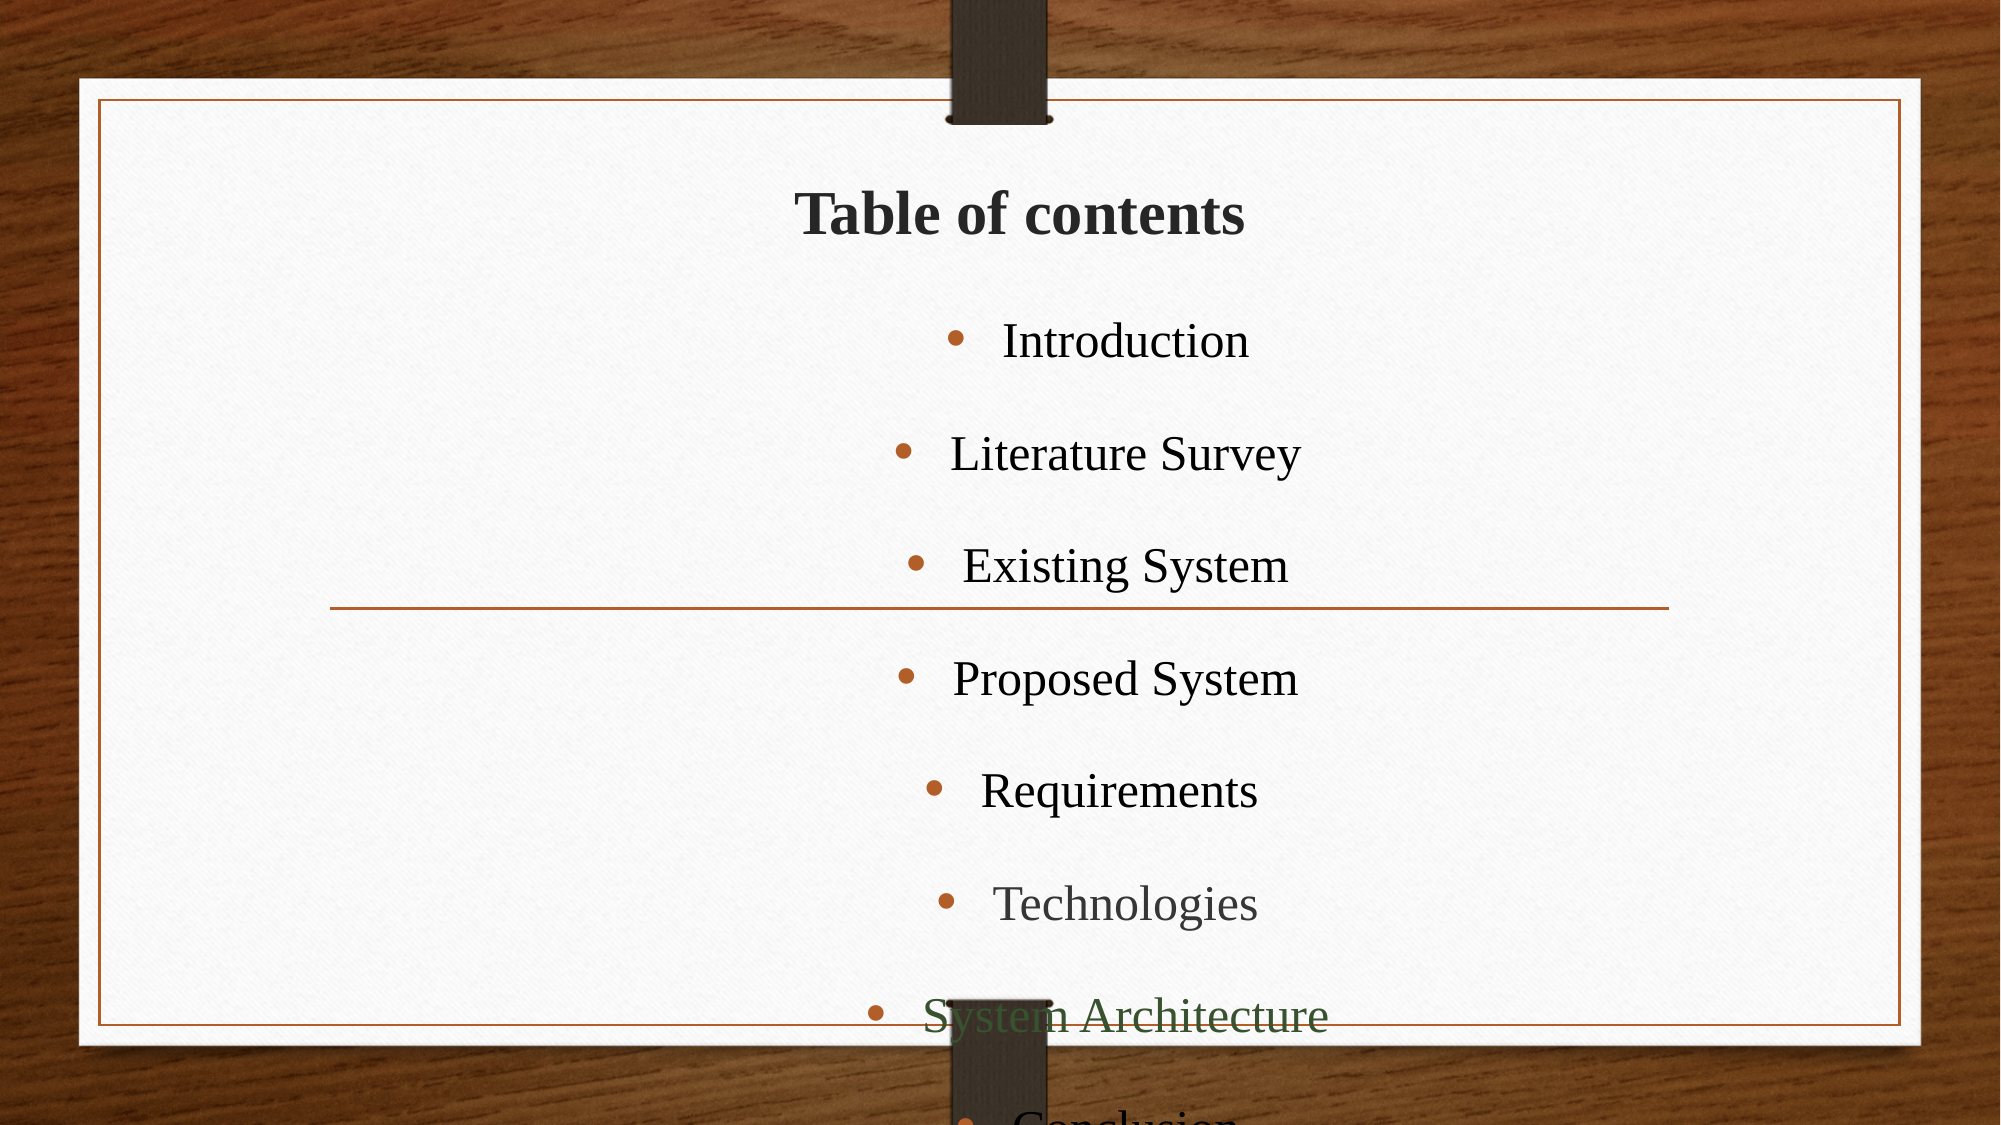

# Table of contents
Introduction
Literature Survey
Existing System
Proposed System
Requirements
Technologies
System Architecture
Conclusion